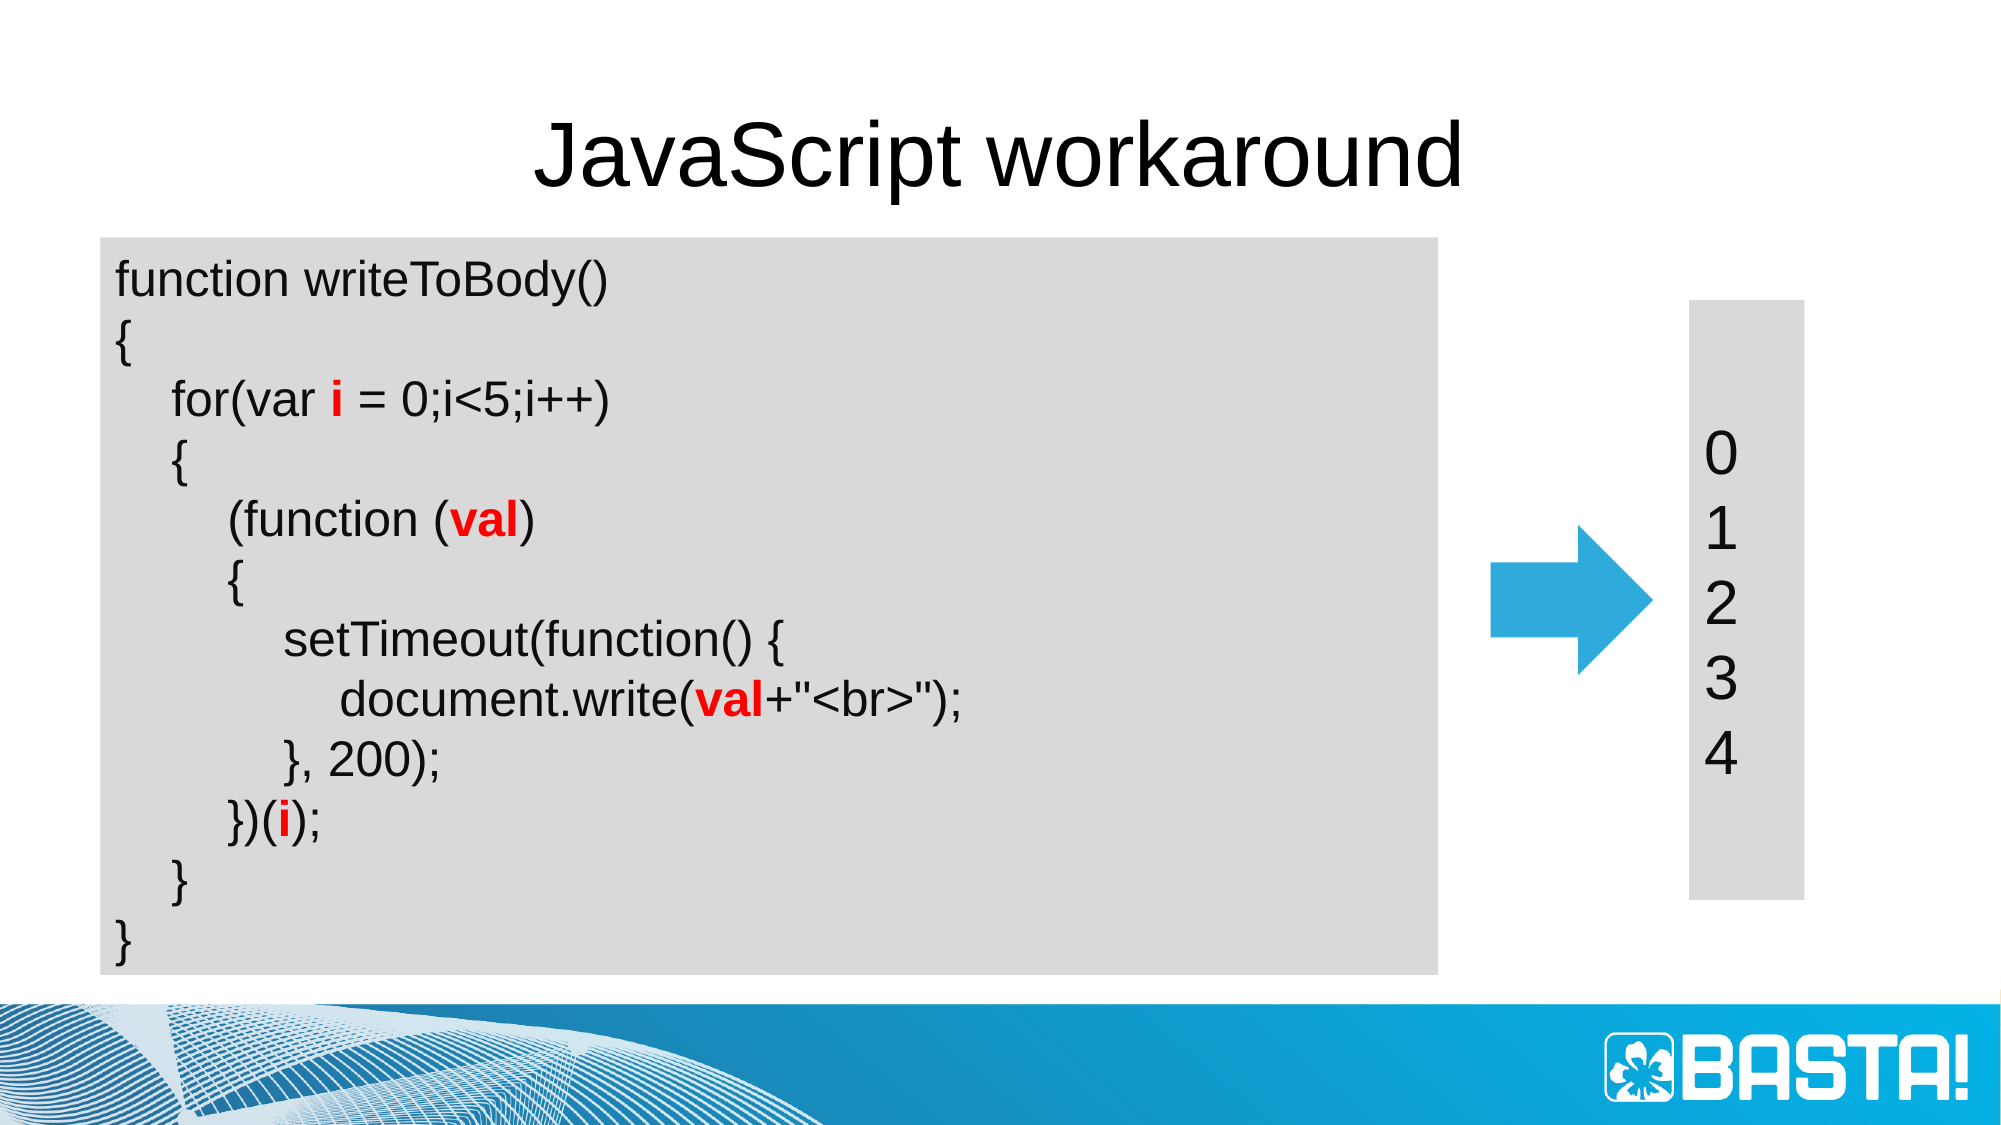

# JavaScript workaround
function writeToBody()
{
    for(var i = 0;i<5;i++)
    {
        (function (val)
        {
            setTimeout(function() {
                document.write(val+"<br>");
            }, 200);
        })(i);
    }
}

0
1
2
3
4